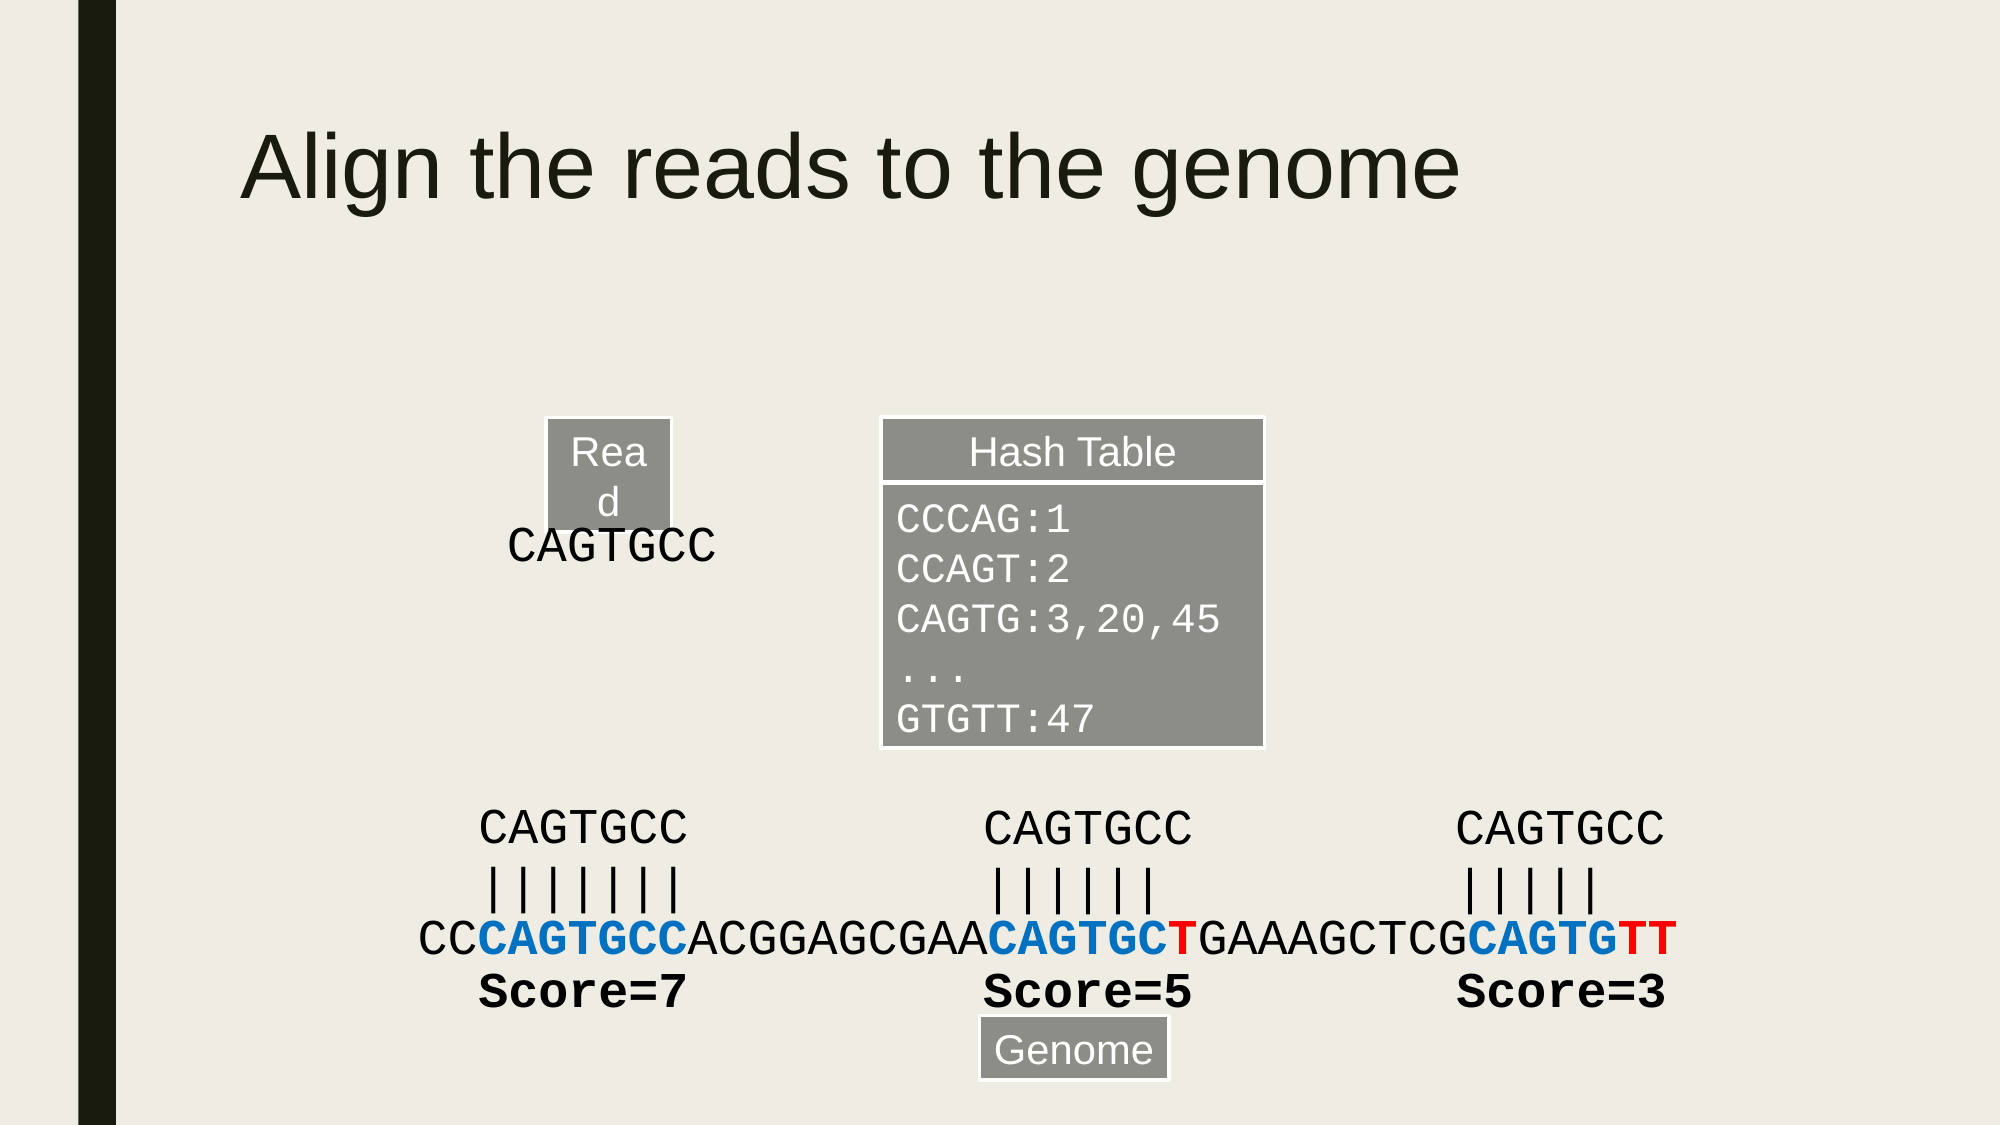

# Align the reads to the genome
Hash Table
Read
Hash Table
CCCAG:1
CCAGT:2
CAGTG:3,20,45
...
GTGTT:47
CCCAG:1
CCAGT:2
CAGTG:3,20,45
...
GTGTT:47
CAGTGCC
CAGTGCC
|||||||
CAGTGCC
||||||
CAGTGCC
|||||
CCCAGTGCCACGGAGCGAACAGTGCTGAAAGCTCGCAGTGTT
Score=7
Score=5
Score=3
Genome
Genome
Genome
Genome